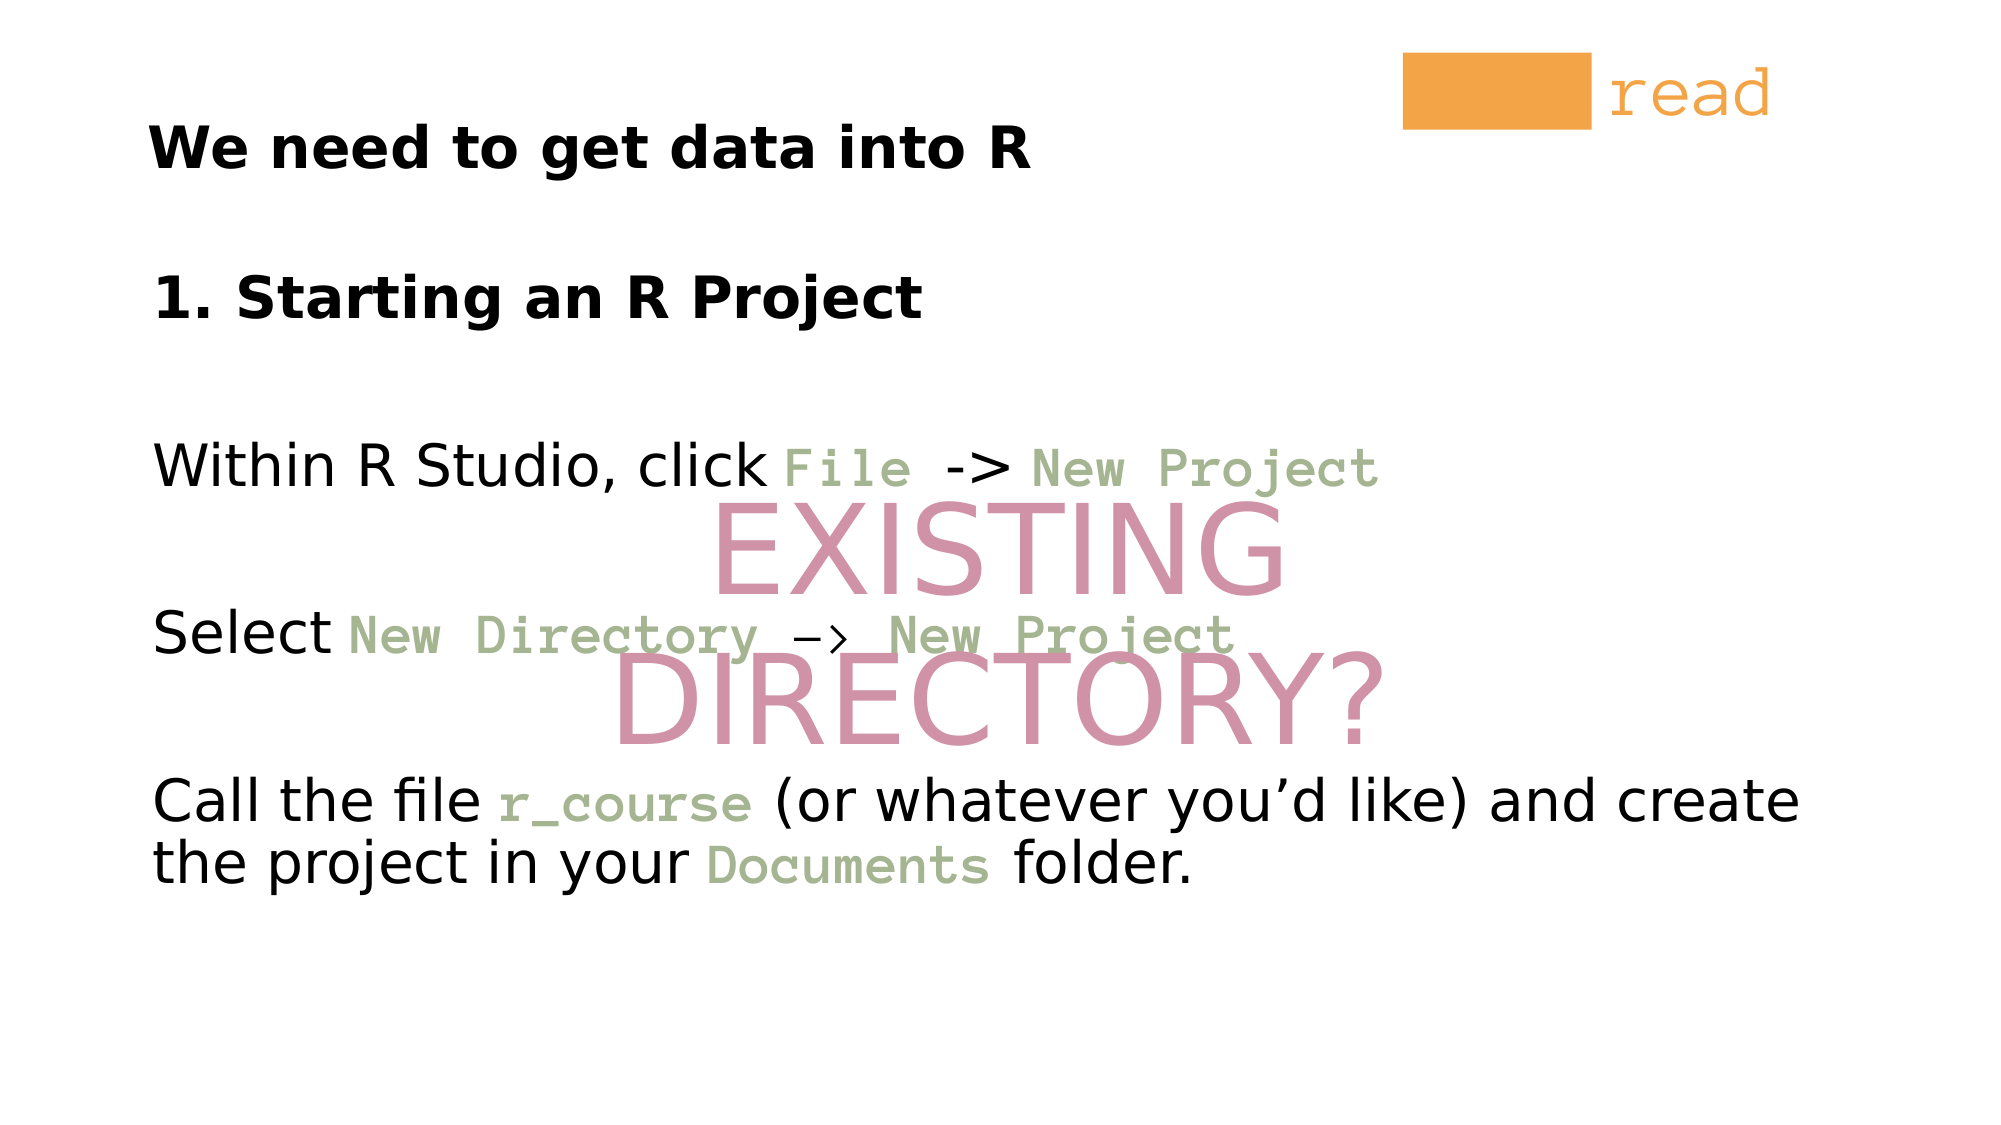

read

We need to get data into R
1. Starting an R Project

Within R Studio, click File -> New Project

Select New Directory -> New Project

Call the file r_course (or whatever you’d like) and create the project in your Documents folder.
EXISTING DIRECTORY?